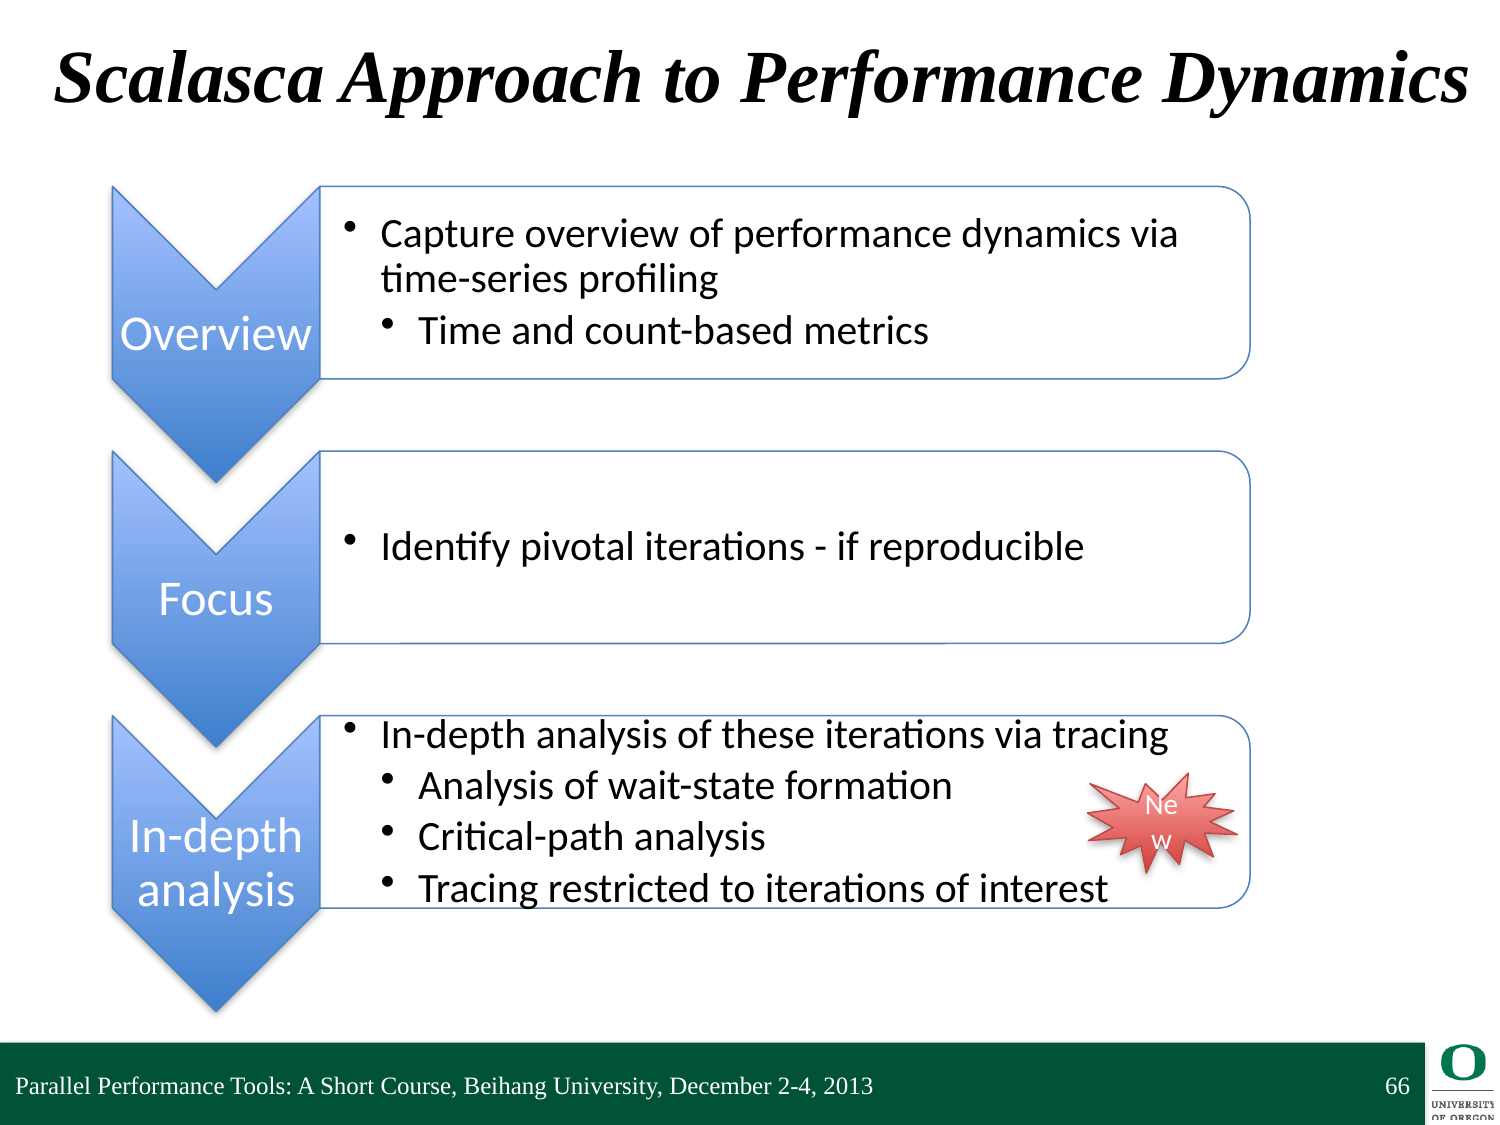

# Scalasca Approach to Performance Dynamics
Overview
Capture overview of performance dynamics via time-series profiling
Time and count-based metrics
Focus
Identify pivotal iterations - if reproducible
In-depth analysis
In-depth analysis of these iterations via tracing
Analysis of wait-state formation
Critical-path analysis
Tracing restricted to iterations of interest
New
Parallel Performance Tools: A Short Course, Beihang University, December 2-4, 2013
66